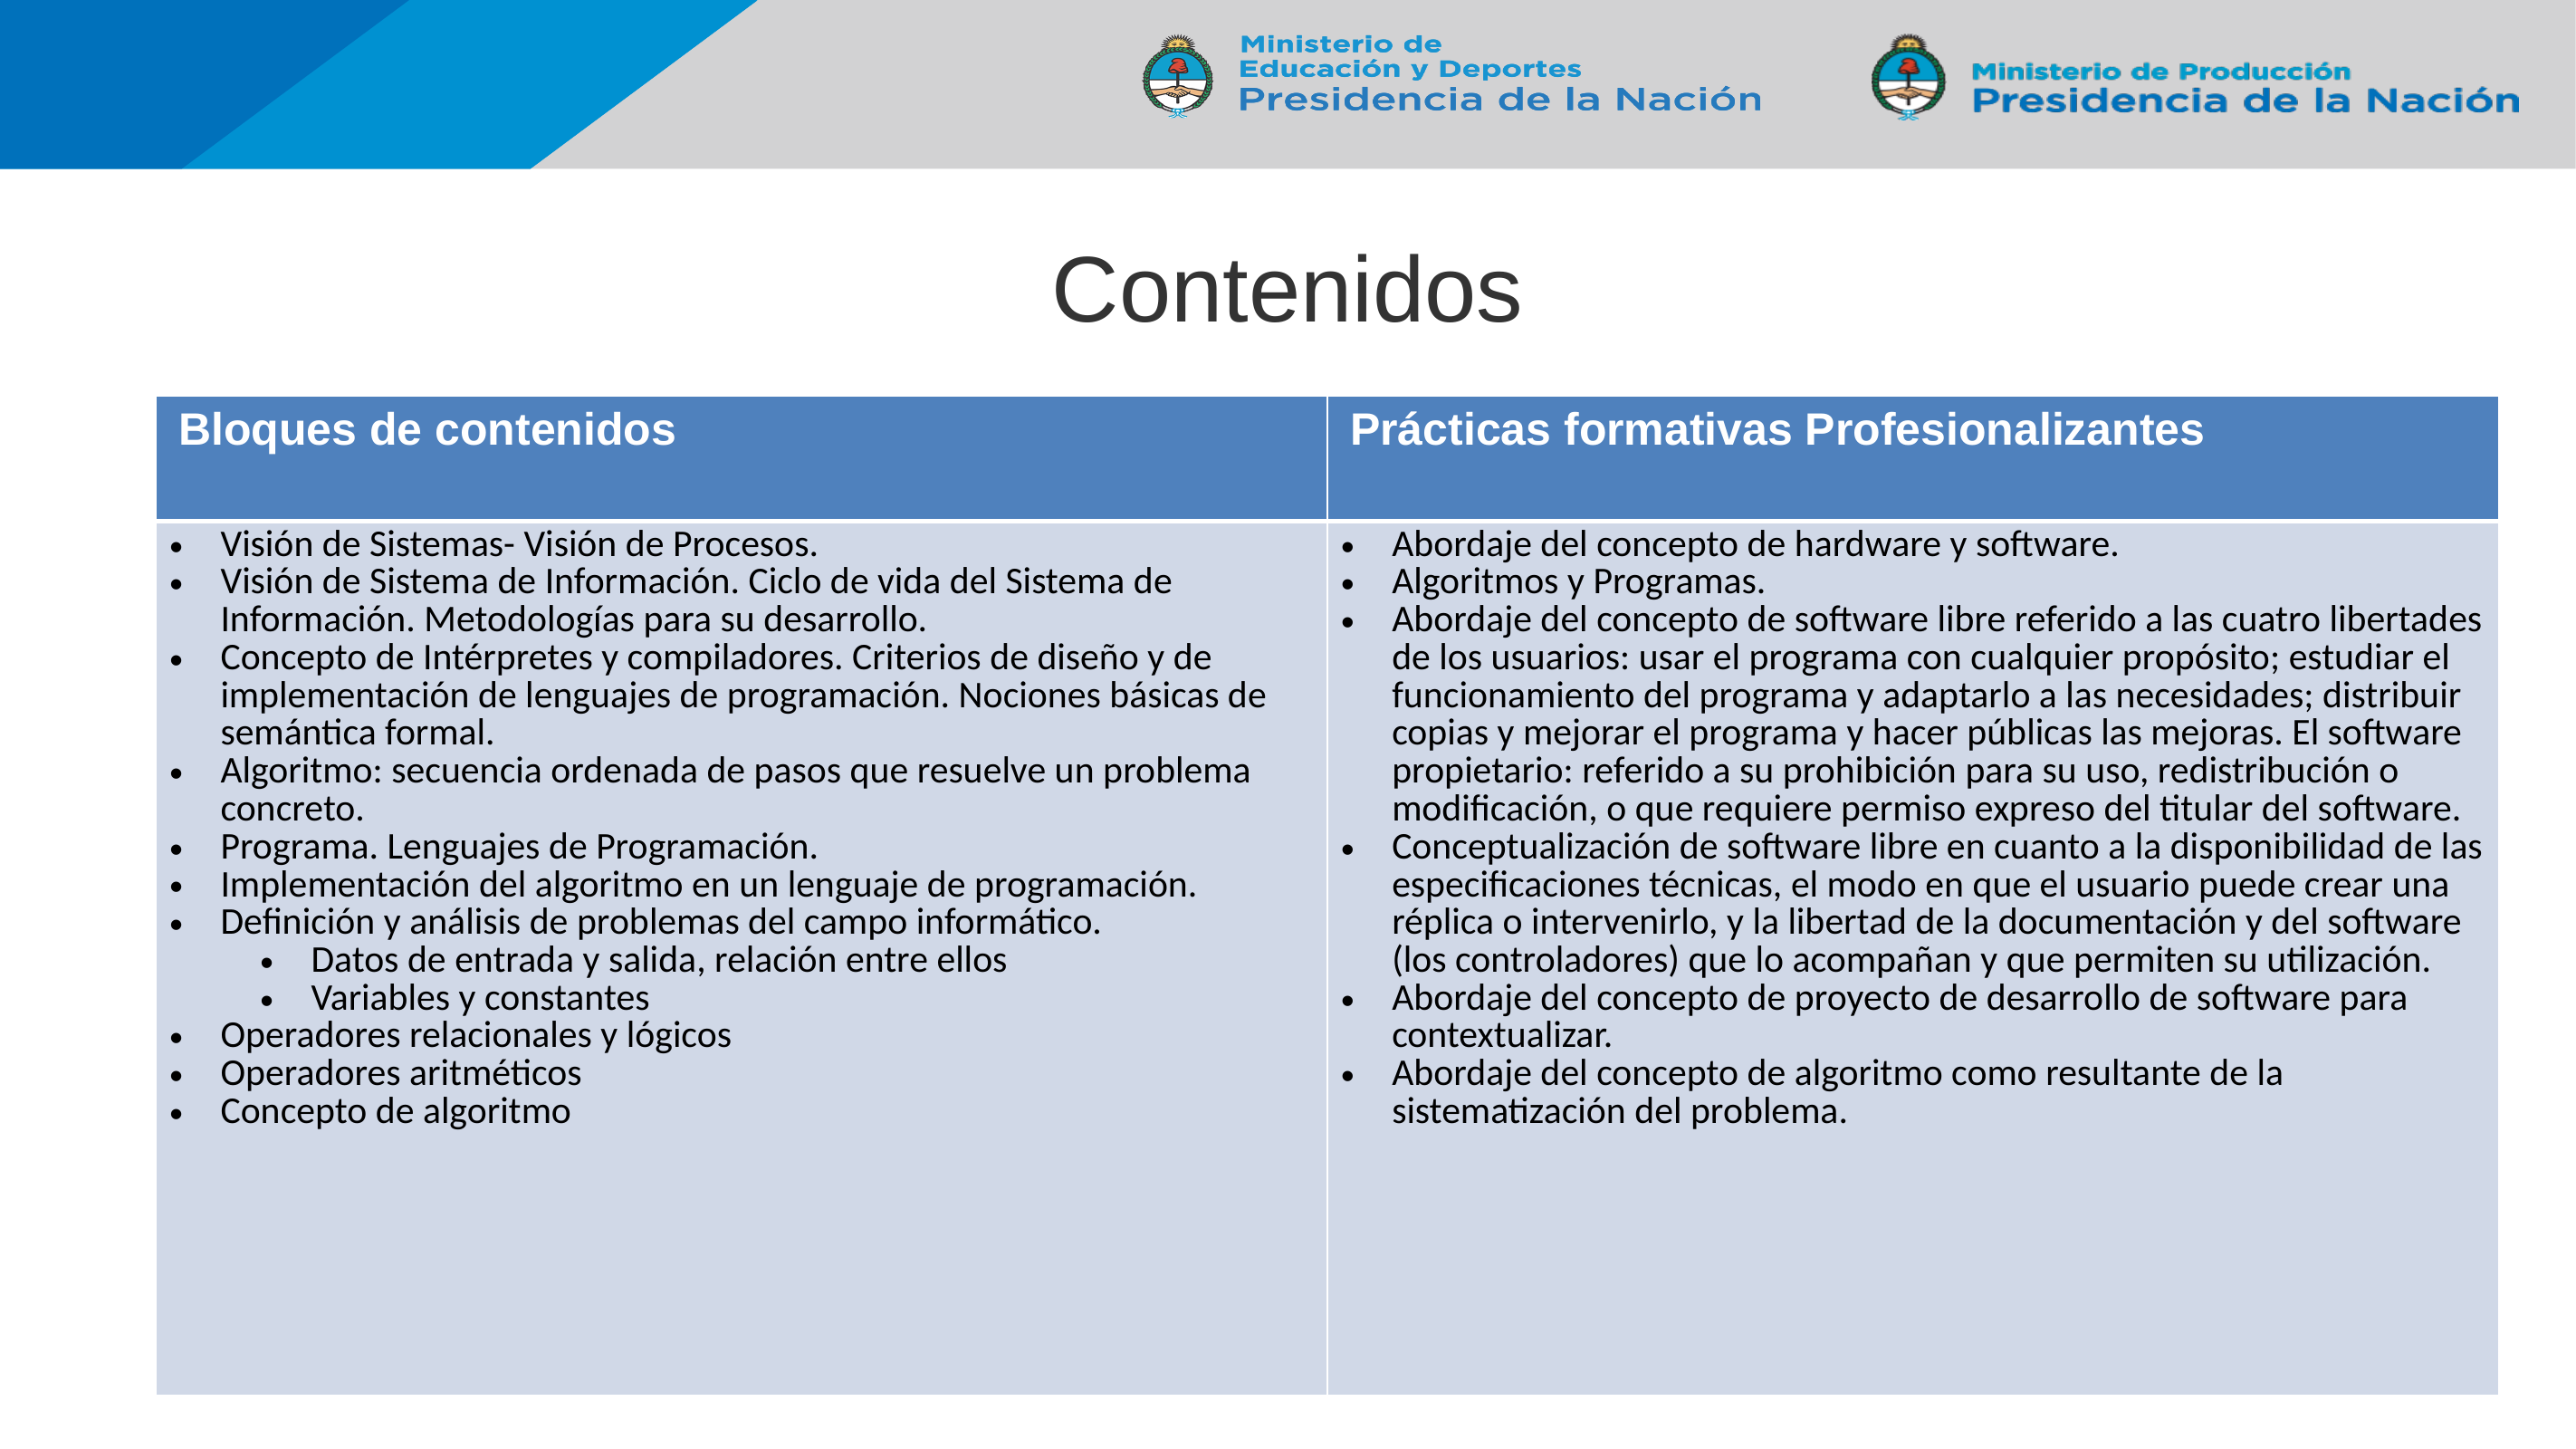

# Contenidos
| Bloques de contenidos | Prácticas formativas Profesionalizantes |
| --- | --- |
| Visión de Sistemas- Visión de Procesos. Visión de Sistema de Información. Ciclo de vida del Sistema de Información. Metodologías para su desarrollo. Concepto de Intérpretes y compiladores. Criterios de diseño y de implementación de lenguajes de programación. Nociones básicas de semántica formal. Algoritmo: secuencia ordenada de pasos que resuelve un problema concreto. Programa. Lenguajes de Programación. Implementación del algoritmo en un lenguaje de programación. Definición y análisis de problemas del campo informático. Datos de entrada y salida, relación entre ellos Variables y constantes Operadores relacionales y lógicos Operadores aritméticos Concepto de algoritmo | Abordaje del concepto de hardware y software. Algoritmos y Programas. Abordaje del concepto de software libre referido a las cuatro libertades de los usuarios: usar el programa con cualquier propósito; estudiar el funcionamiento del programa y adaptarlo a las necesidades; distribuir copias y mejorar el programa y hacer públicas las mejoras. El software propietario: referido a su prohibición para su uso, redistribución o modificación, o que requiere permiso expreso del titular del software. Conceptualización de software libre en cuanto a la disponibilidad de las especificaciones técnicas, el modo en que el usuario puede crear una réplica o intervenirlo, y la libertad de la documentación y del software (los controladores) que lo acompañan y que permiten su utilización. Abordaje del concepto de proyecto de desarrollo de software para contextualizar. Abordaje del concepto de algoritmo como resultante de la sistematización del problema. |